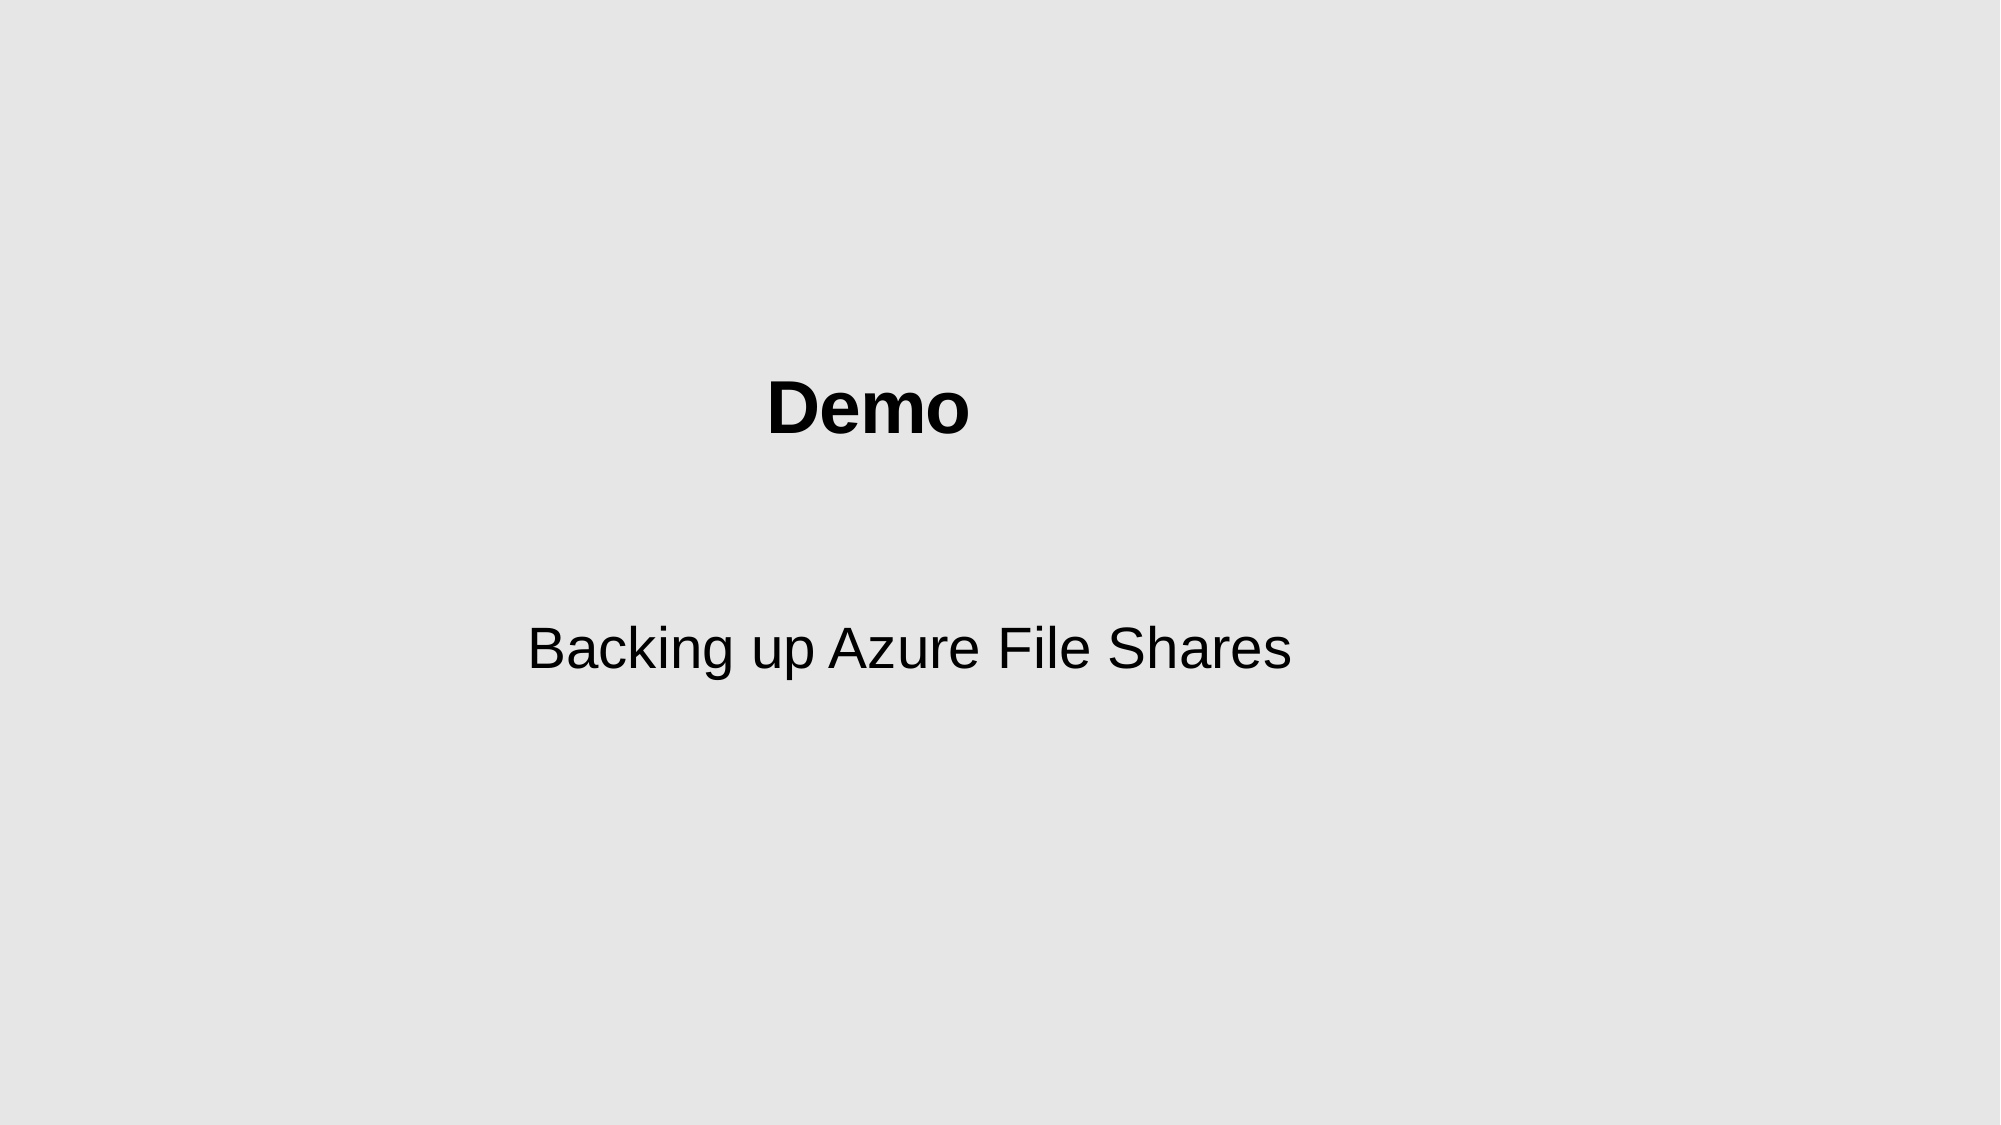

# Demo
Backing up Azure File Shares